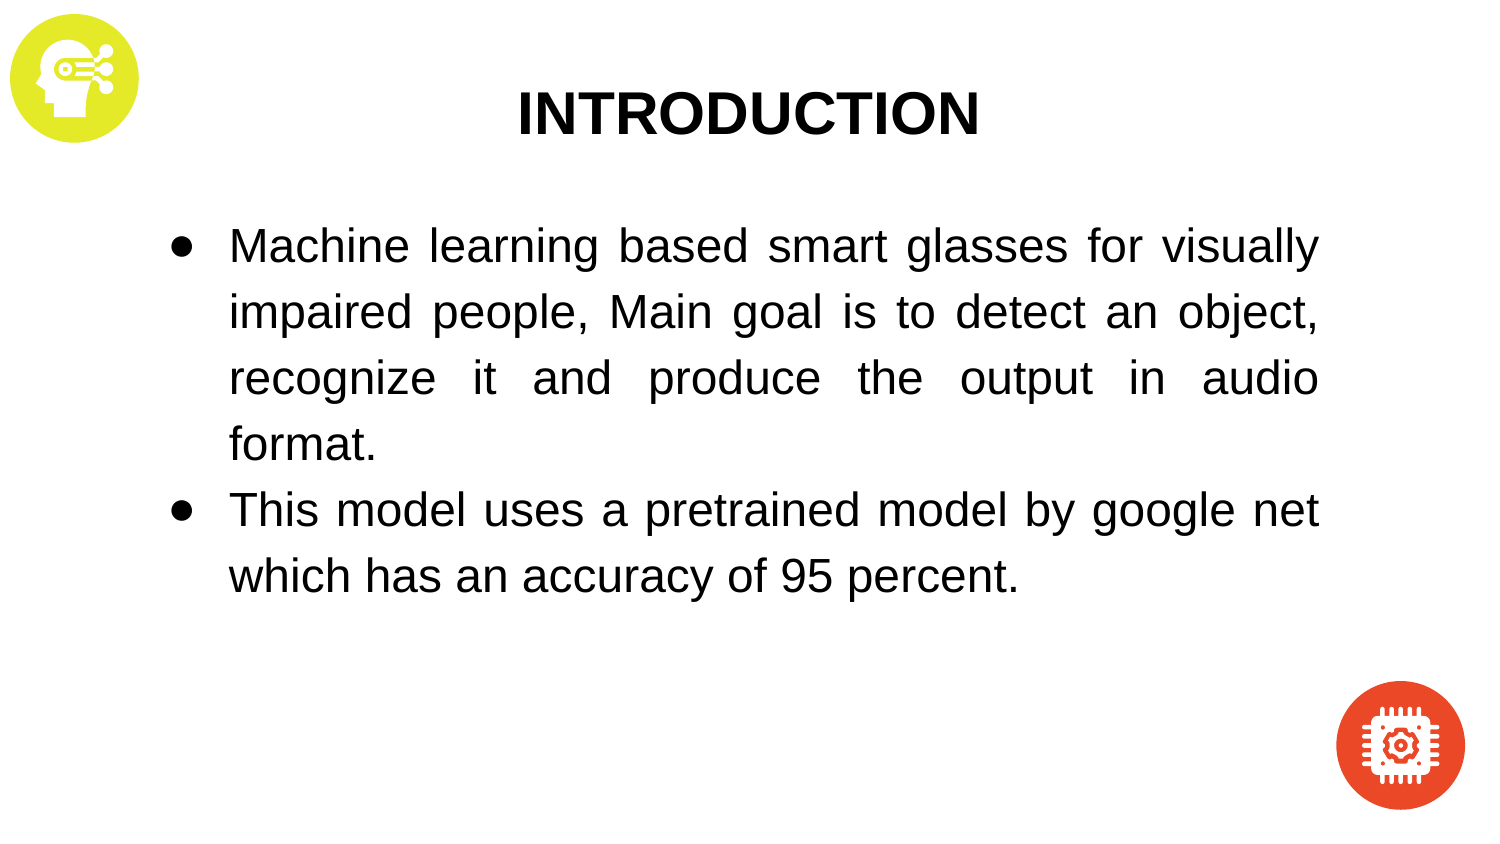

# INTRODUCTION
Machine learning based smart glasses for visually impaired people, Main goal is to detect an object, recognize it and produce the output in audio format.
This model uses a pretrained model by google net which has an accuracy of 95 percent.